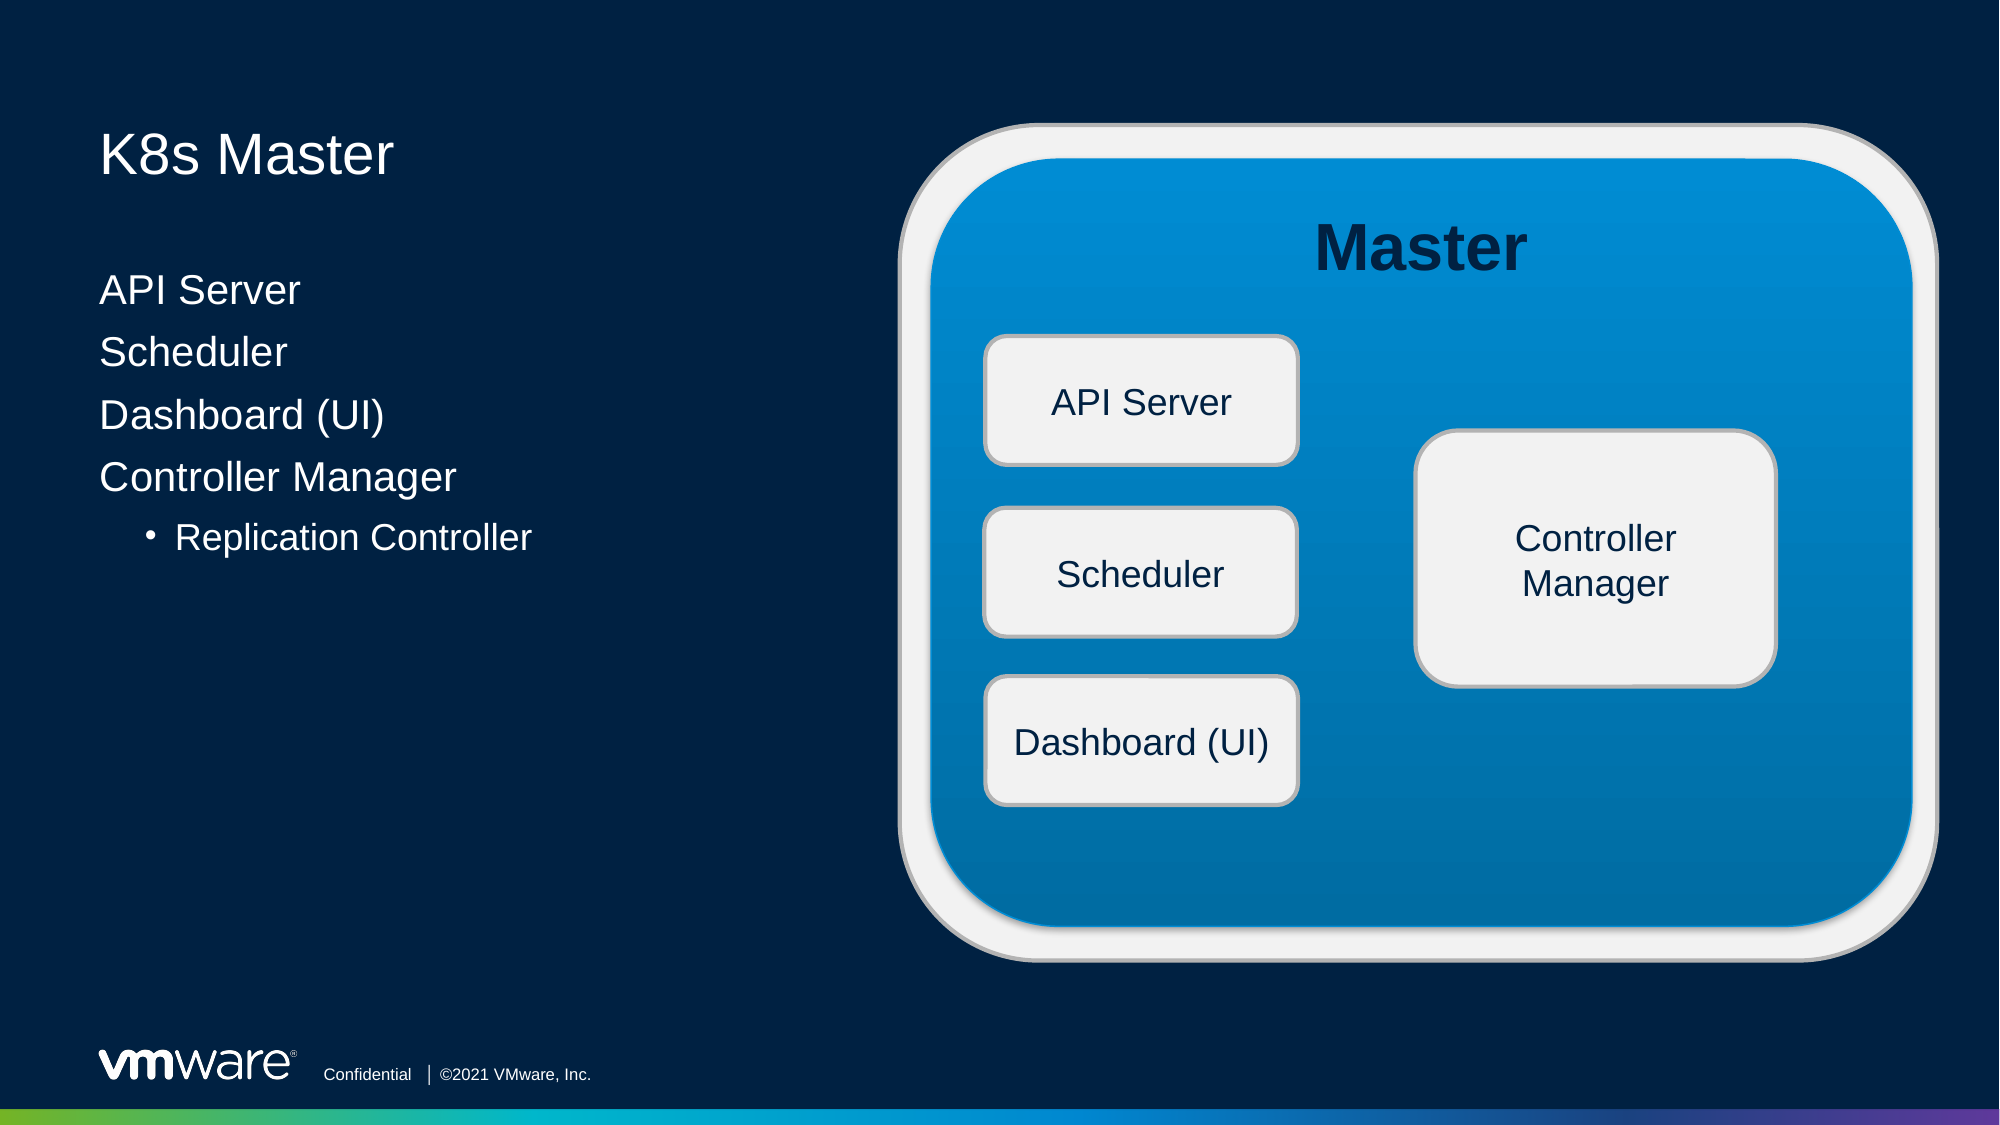

# K8s Master
K8s Cluster 1
Master
Worker node 1
API Server
Scheduler
Dashboard (UI)
Controller Manager
Replication Controller
API Server
Master
Controller Manager
Worker node 2
Scheduler
Dashboard (UI)
Worker node 3
7